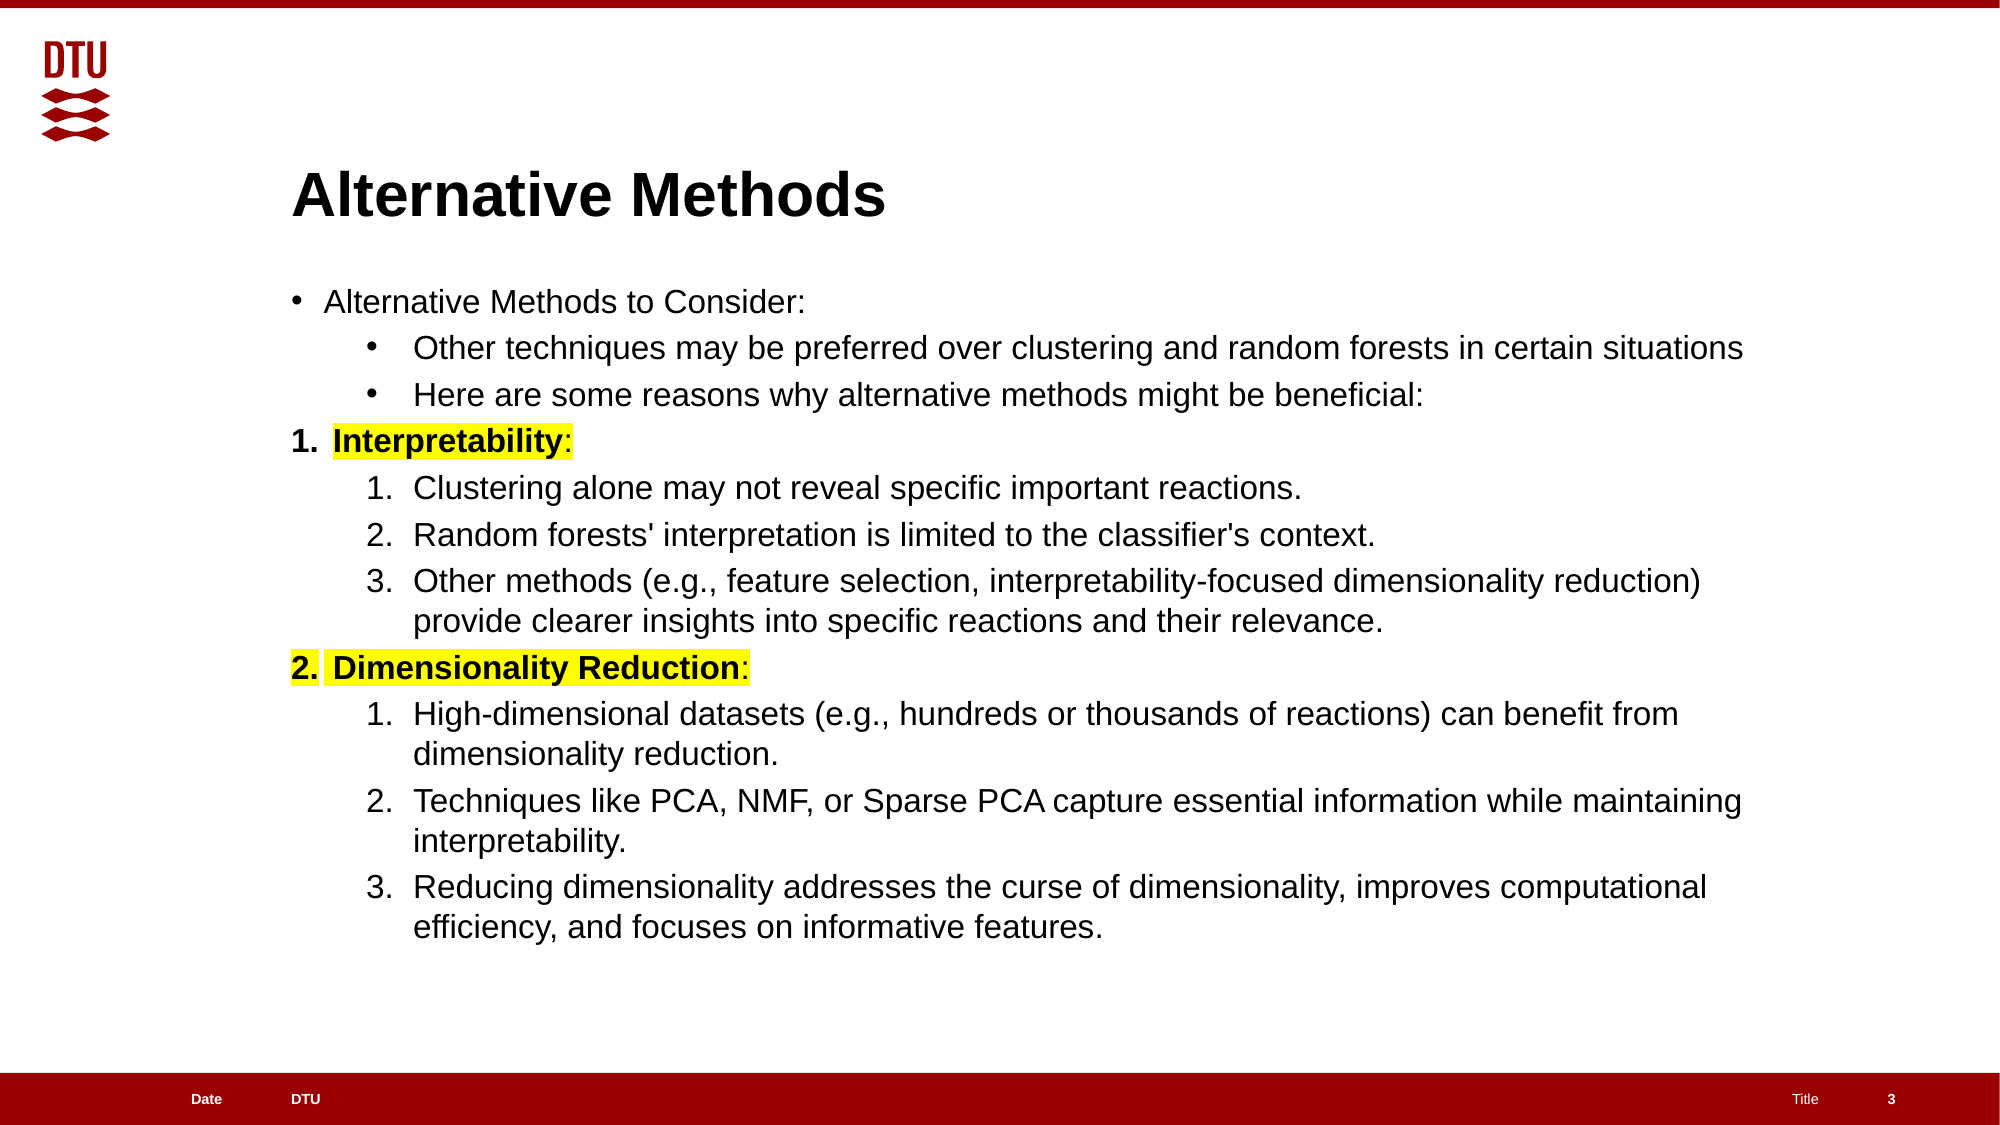

# Alternative Methods
Alternative Methods to Consider:
Other techniques may be preferred over clustering and random forests in certain situations
Here are some reasons why alternative methods might be beneficial:
 Interpretability:
Clustering alone may not reveal specific important reactions.
Random forests' interpretation is limited to the classifier's context.
Other methods (e.g., feature selection, interpretability-focused dimensionality reduction) provide clearer insights into specific reactions and their relevance.
 Dimensionality Reduction:
High-dimensional datasets (e.g., hundreds or thousands of reactions) can benefit from dimensionality reduction.
Techniques like PCA, NMF, or Sparse PCA capture essential information while maintaining interpretability.
Reducing dimensionality addresses the curse of dimensionality, improves computational efficiency, and focuses on informative features.

3